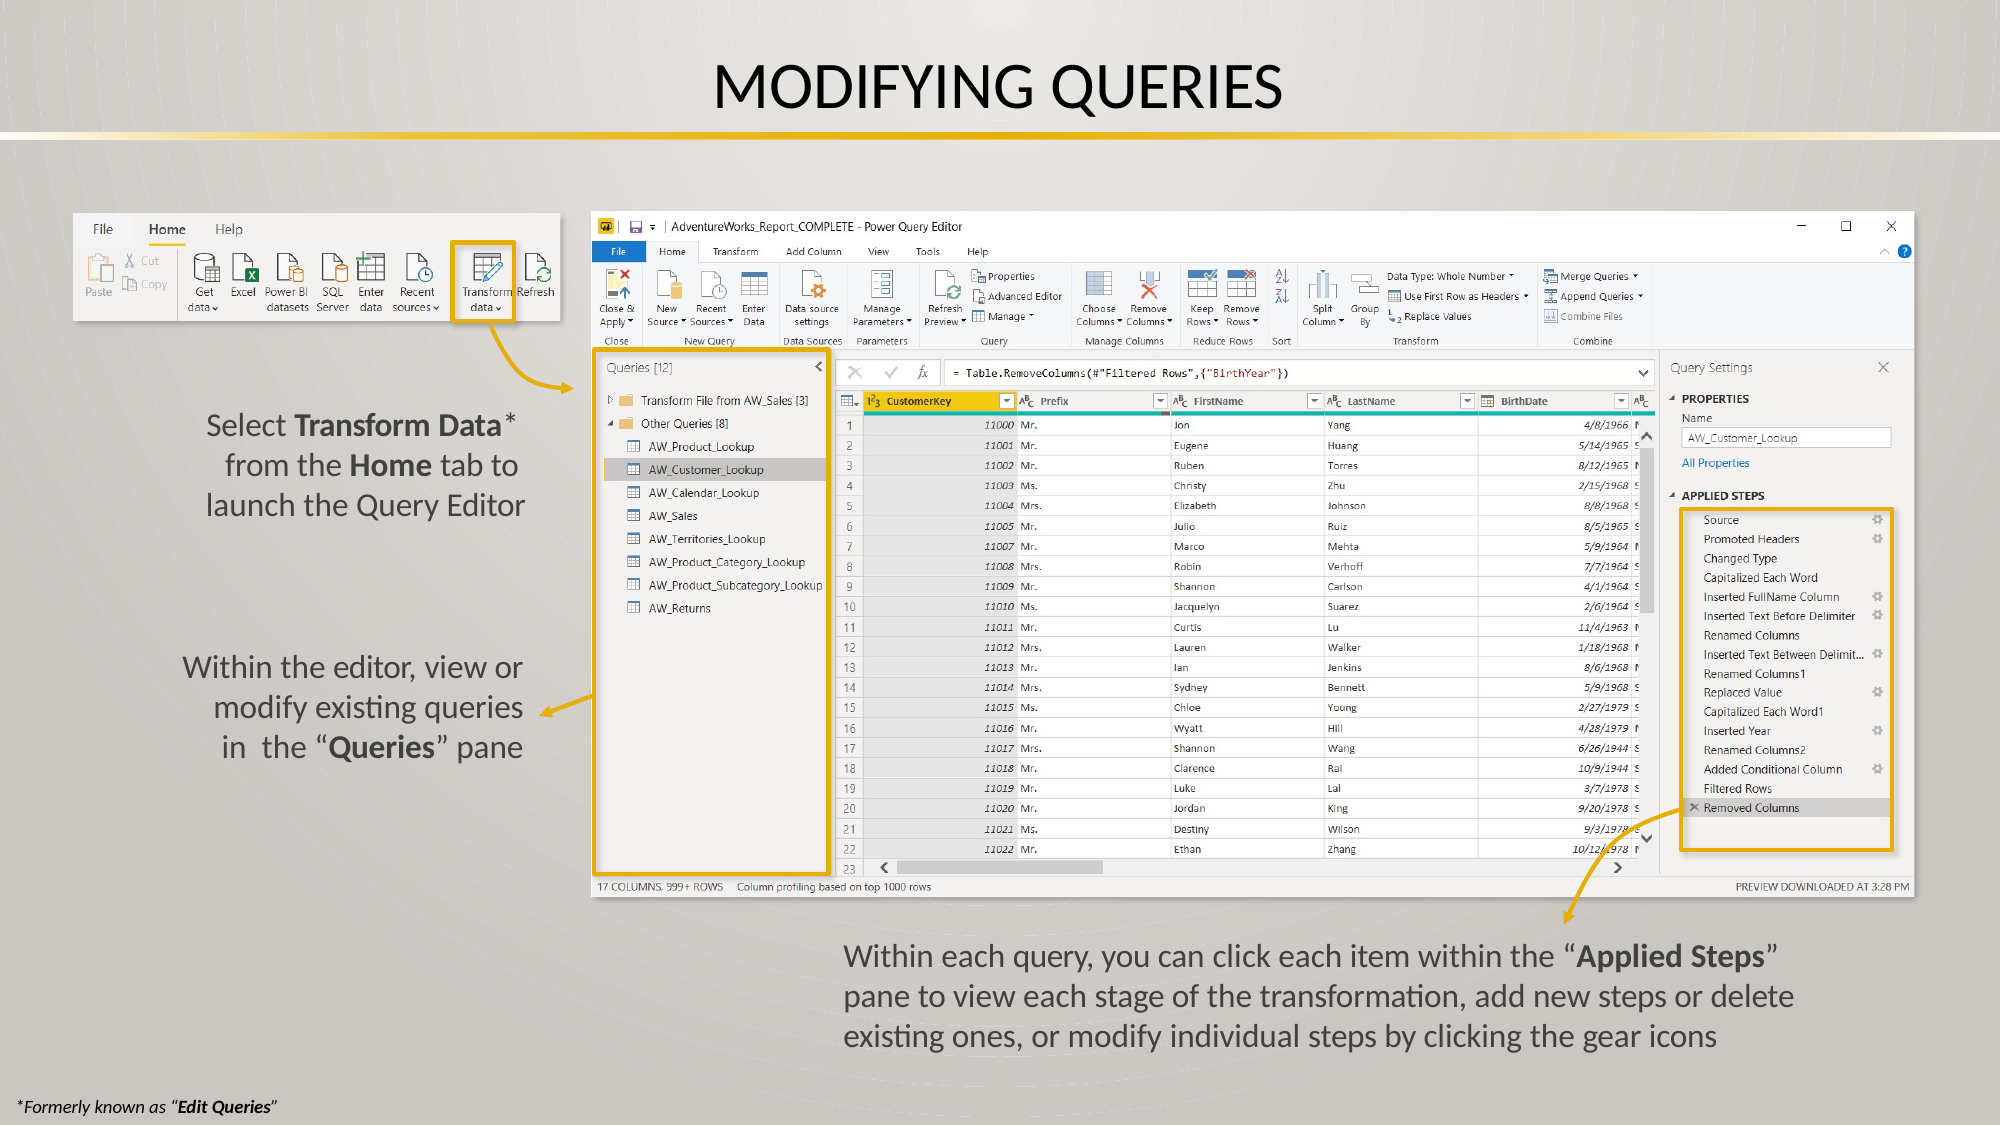

# MODIFYING QUERIES

Select Transform Data*  from the Home tab to  launch the Query Editor
Within the editor, view or  modify existing queries in  the “Queries” pane
Within each query, you can click each item within the “Applied Steps”  pane to view each stage of the transformation, add new steps or delete  existing ones, or modify individual steps by clicking the gear icons
*Formerly known as “Edit Queries”